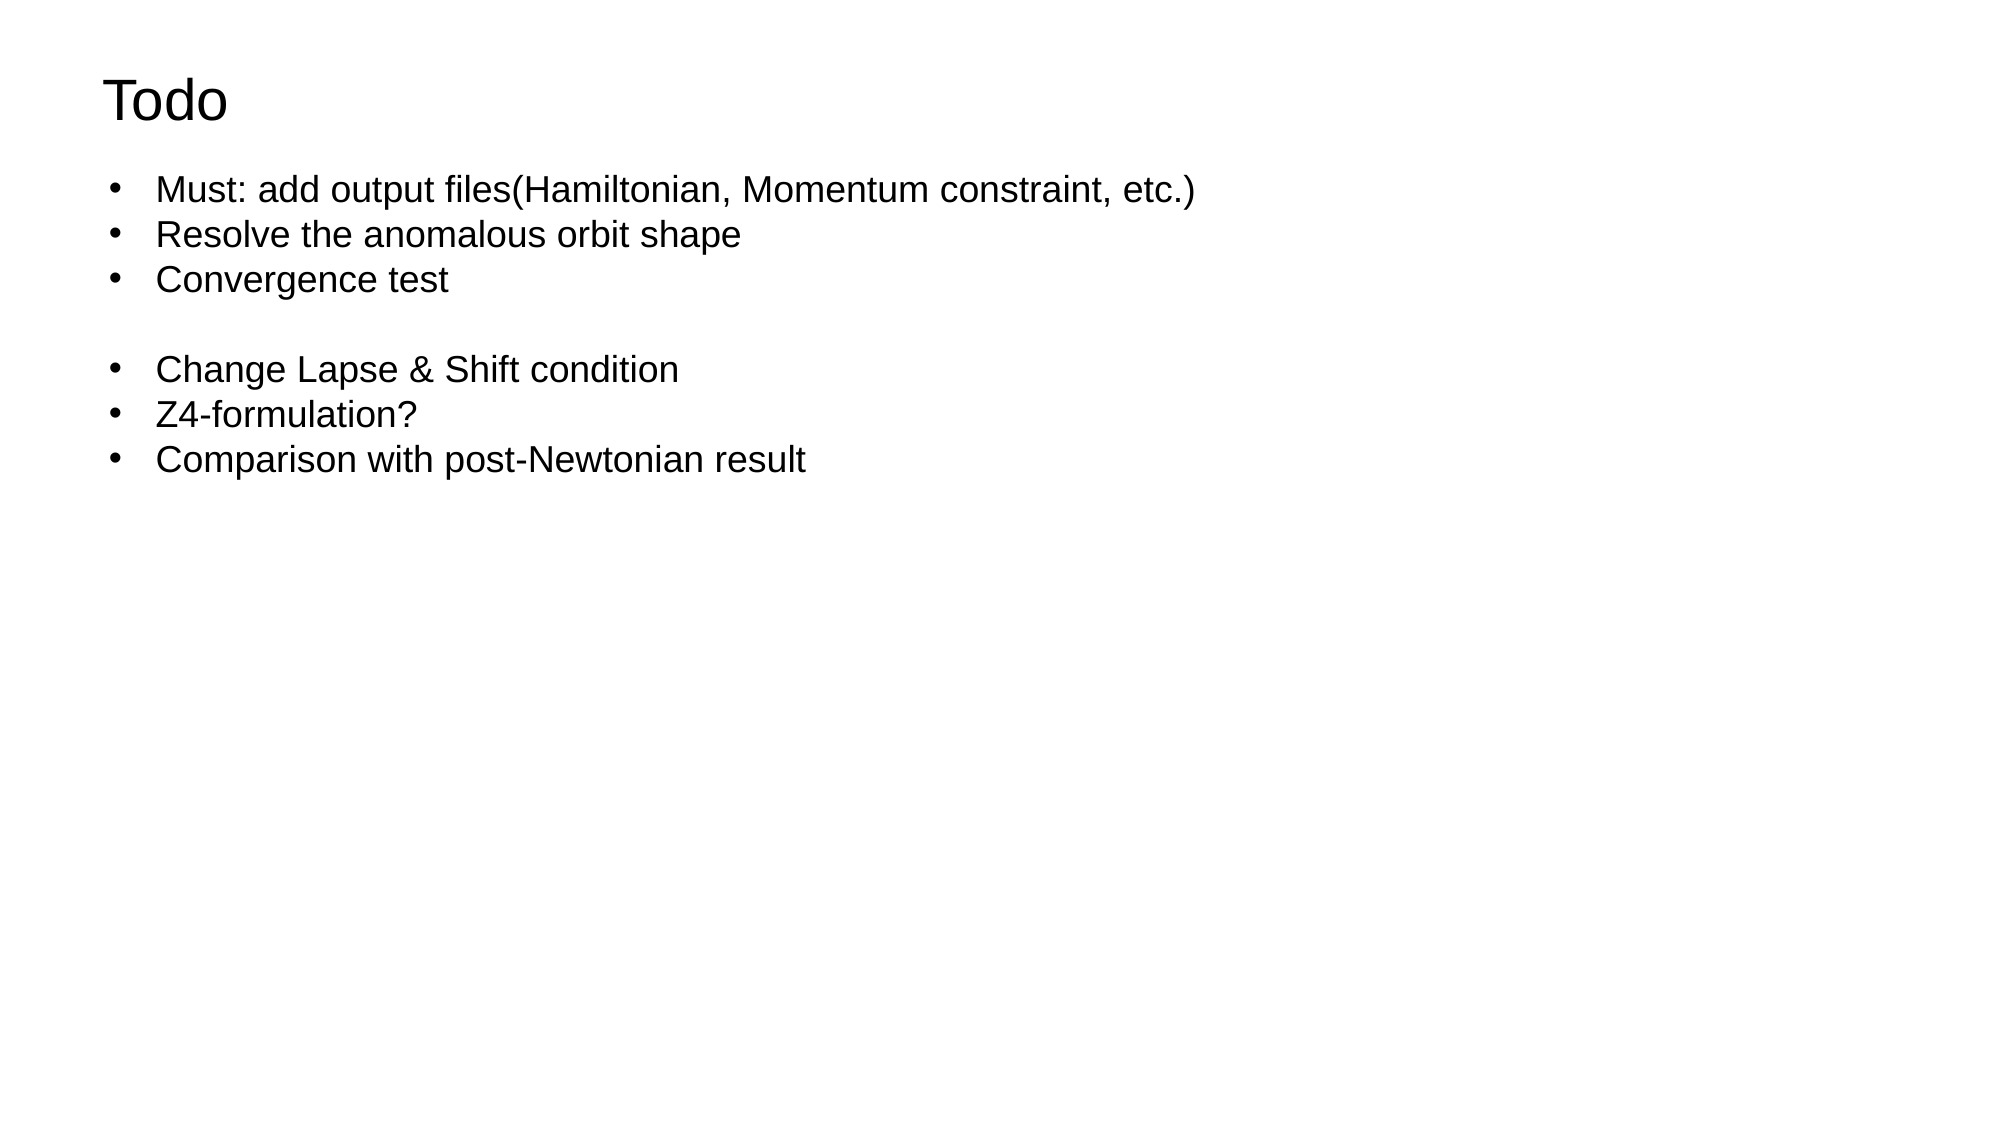

Todo
Must: add output files(Hamiltonian, Momentum constraint, etc.)
Resolve the anomalous orbit shape
Convergence test

Change Lapse & Shift condition
Z4-formulation?
Comparison with post-Newtonian result